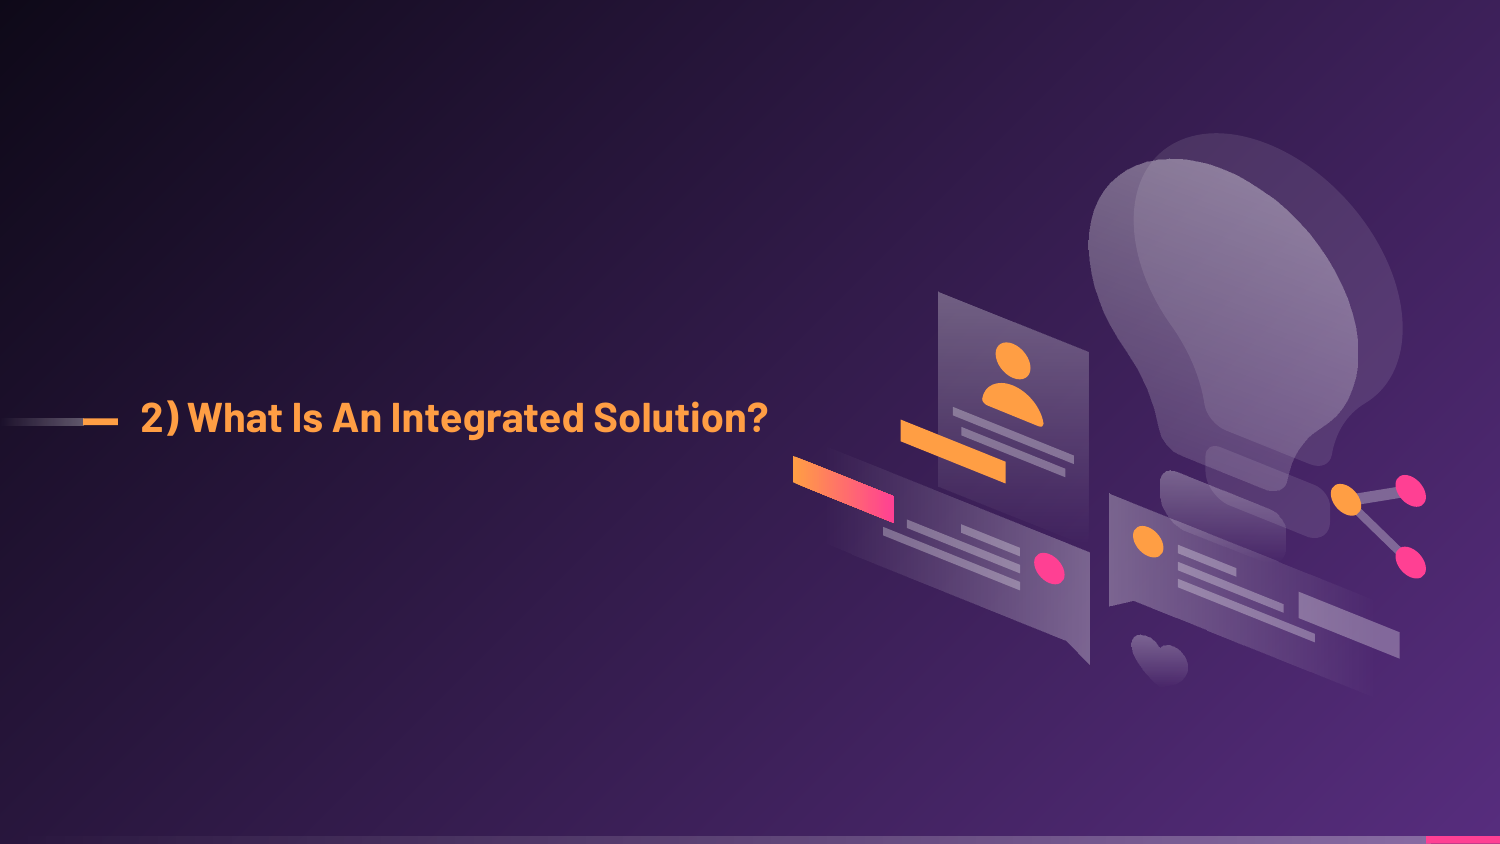

# 2) What Is An Integrated Solution?